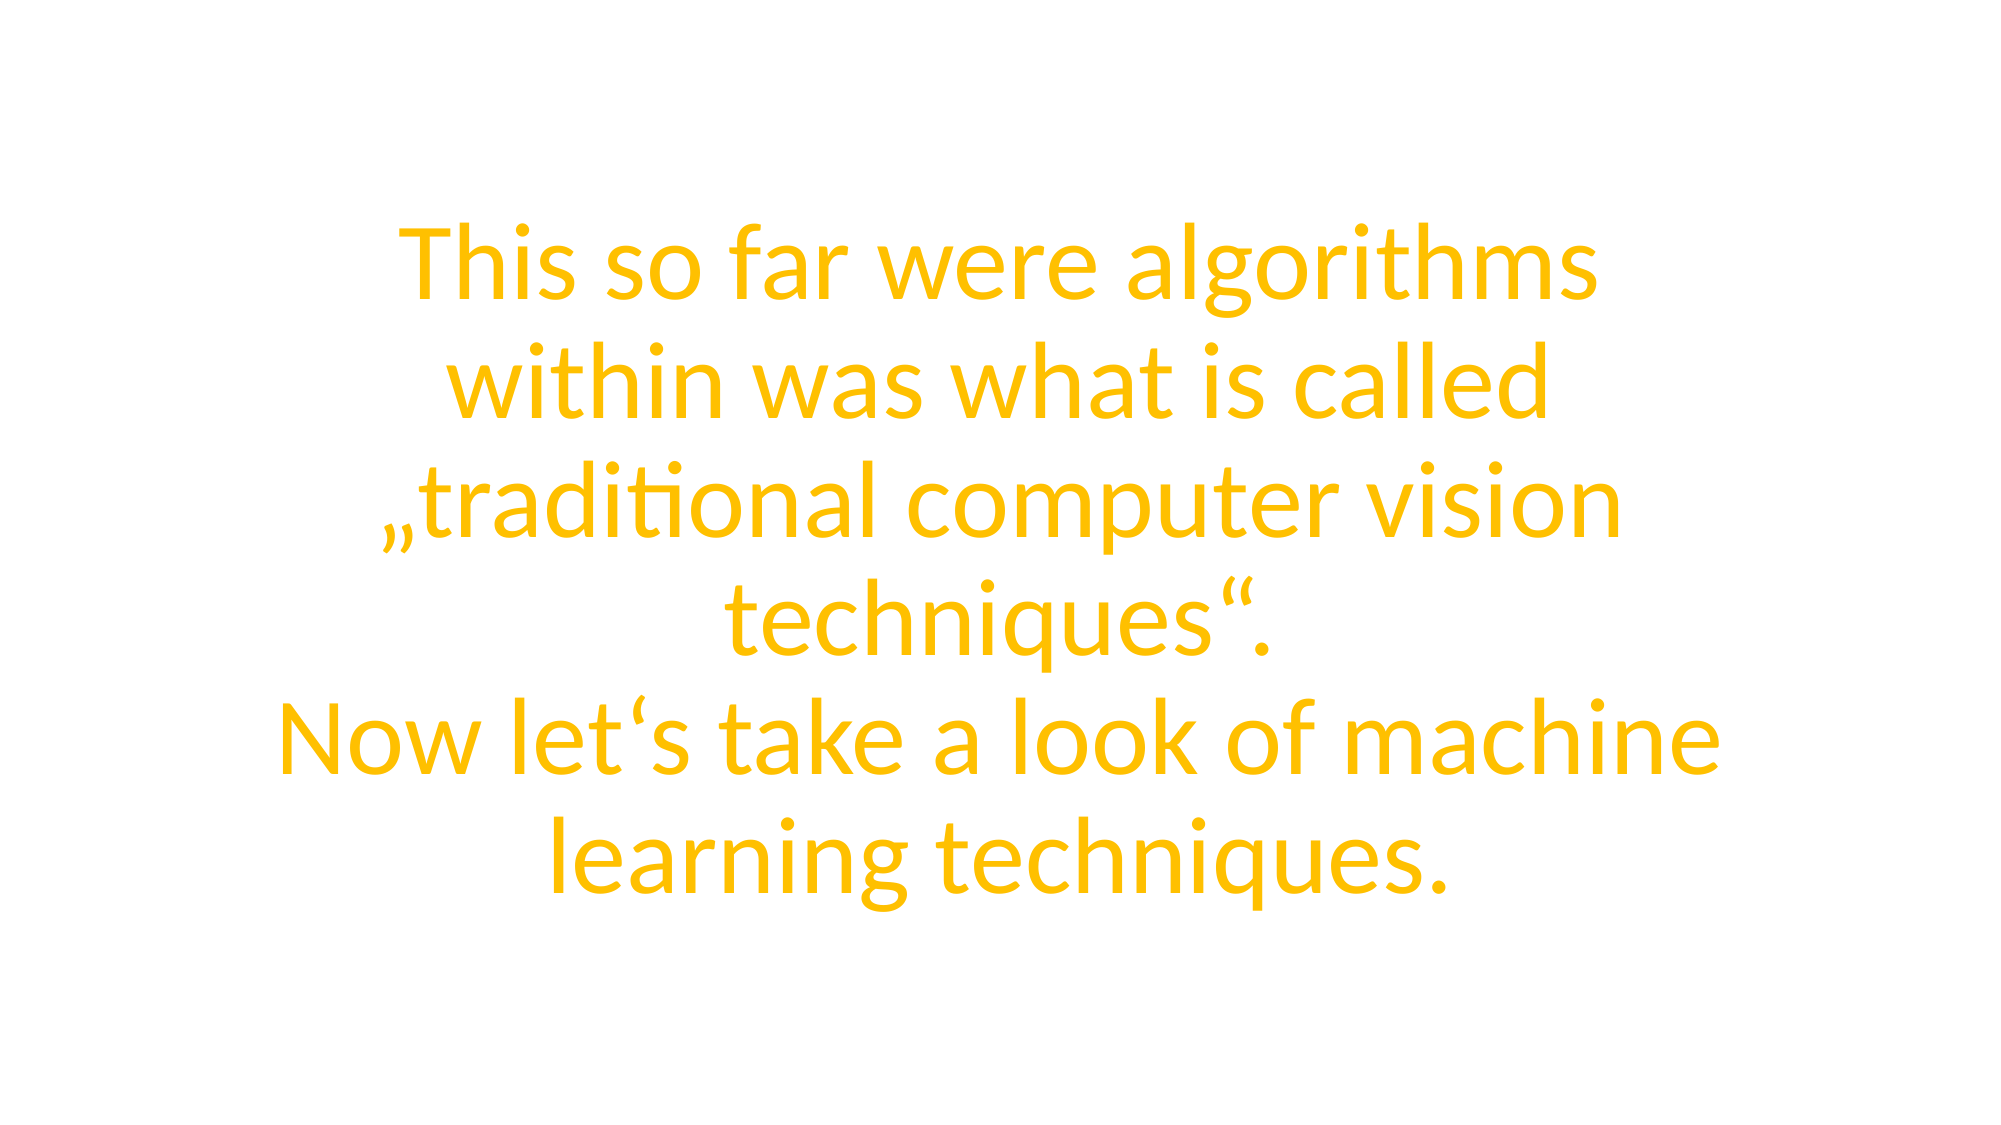

# This so far were algorithms within was what is called „traditional computer vision techniques“. Now let‘s take a look of machine learning techniques.